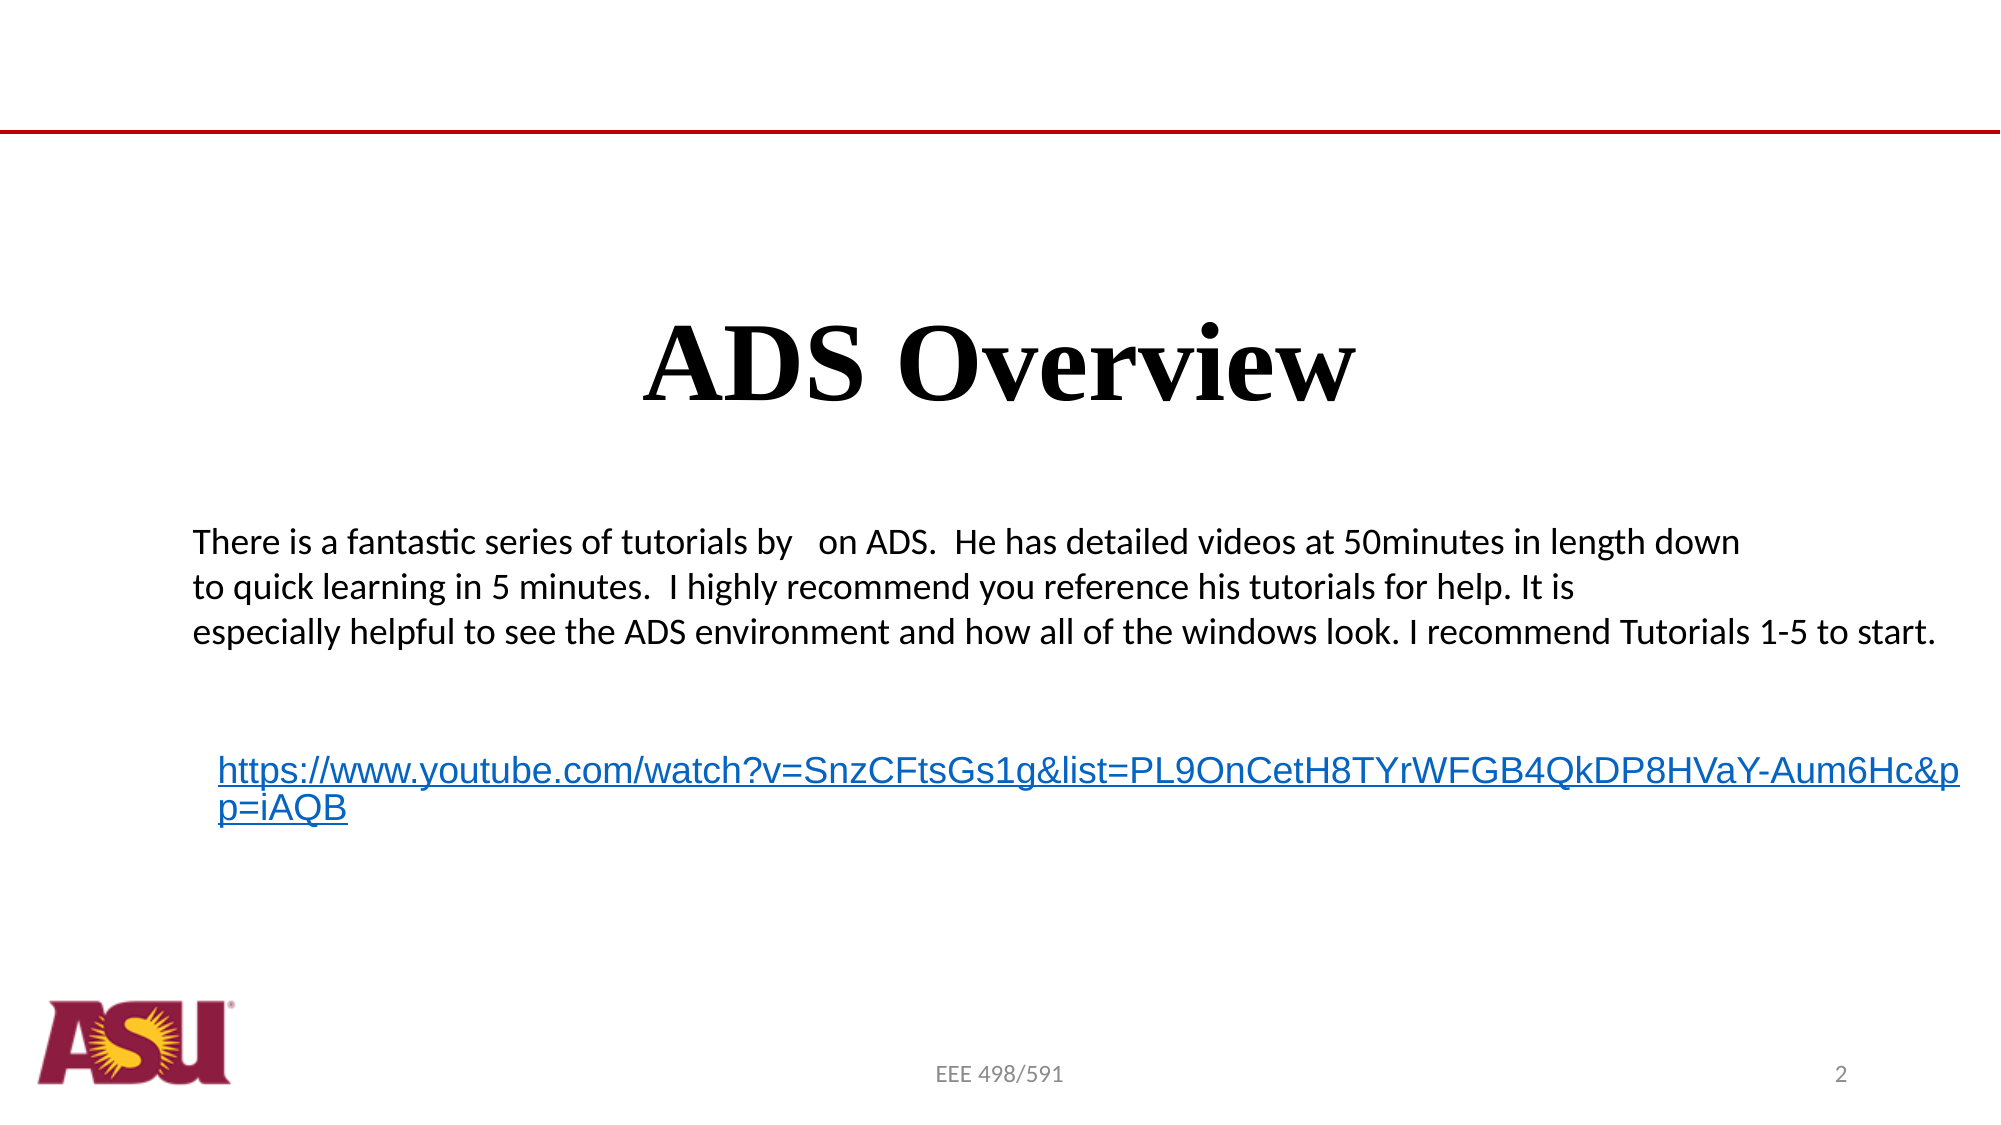

ADS Overview
There is a fantastic series of tutorials by   on ADS.  He has detailed videos at 50minutes in length down
to quick learning in 5 minutes.  I highly recommend you reference his tutorials for help. It is
especially helpful to see the ADS environment and how all of the windows look. I recommend Tutorials 1-5 to start.
https://www.youtube.com/watch?v=SnzCFtsGs1g&list=PL9OnCetH8TYrWFGB4QkDP8HVaY-Aum6Hc&pp=iAQB
EEE 498/591
2